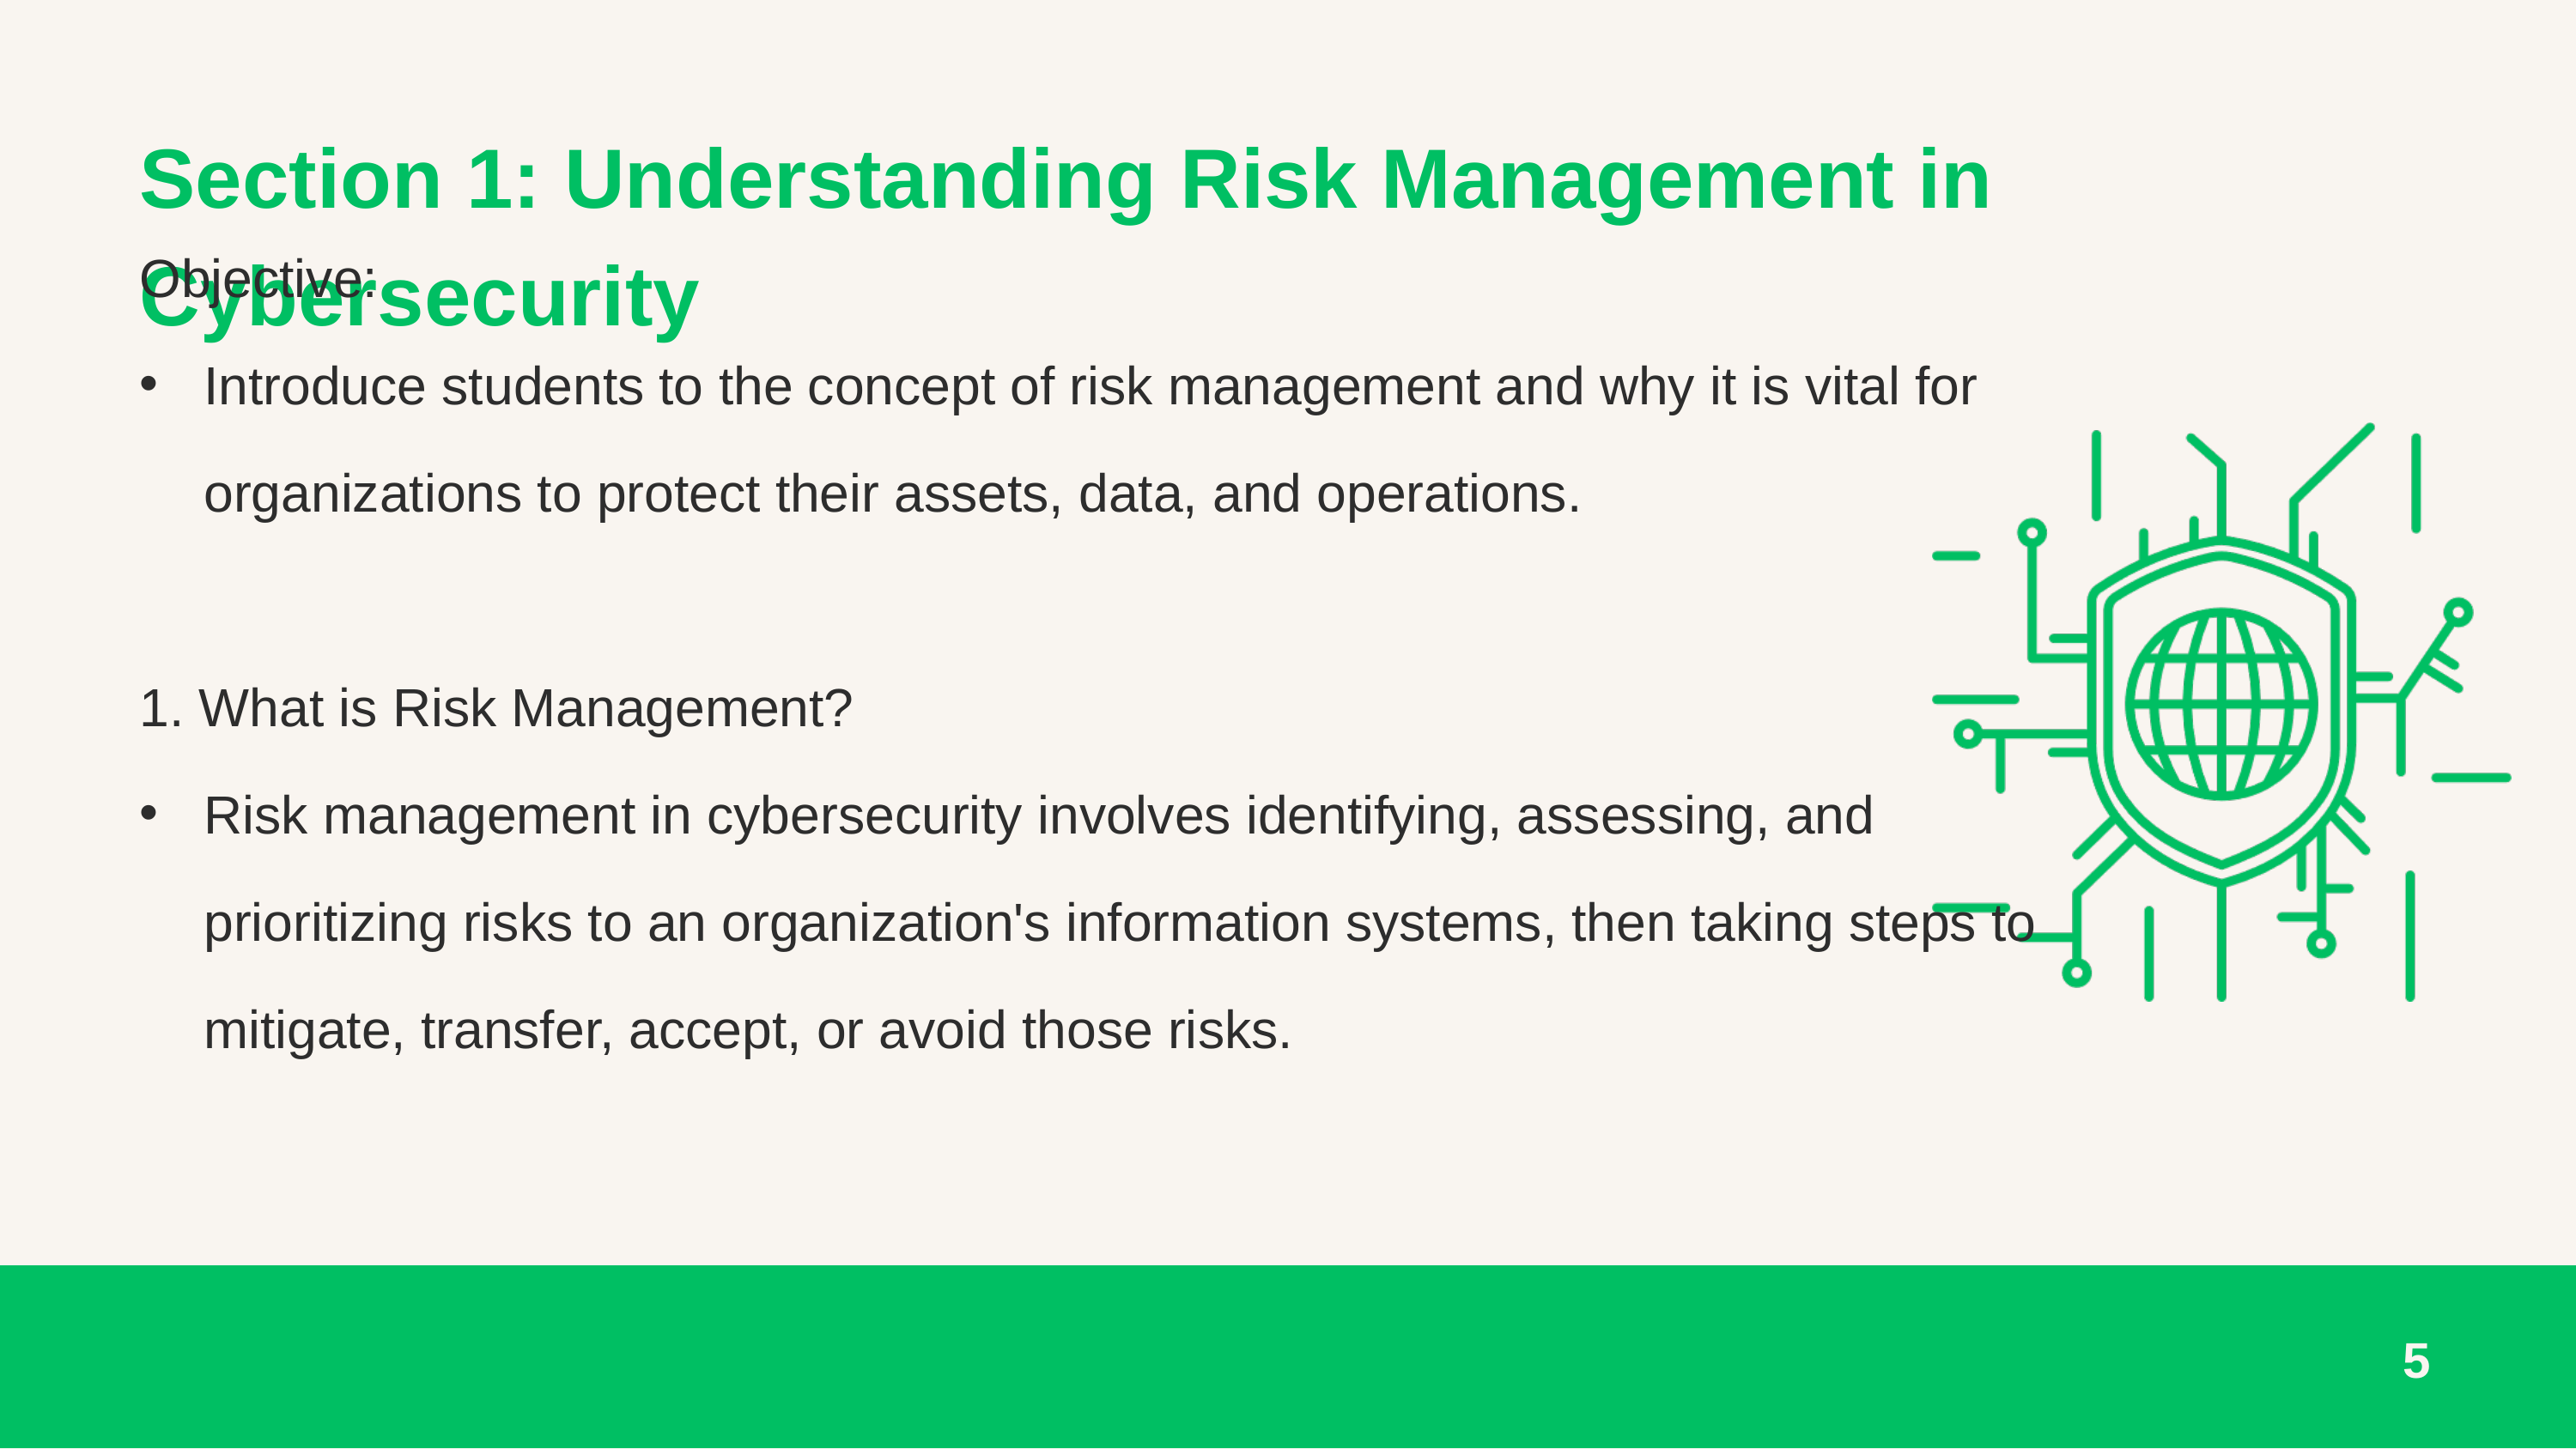

Section 1: Understanding Risk Management in Cybersecurity
Objective:
Introduce students to the concept of risk management and why it is vital for organizations to protect their assets, data, and operations.

1. What is Risk Management?
Risk management in cybersecurity involves identifying, assessing, and prioritizing risks to an organization's information systems, then taking steps to mitigate, transfer, accept, or avoid those risks.

5